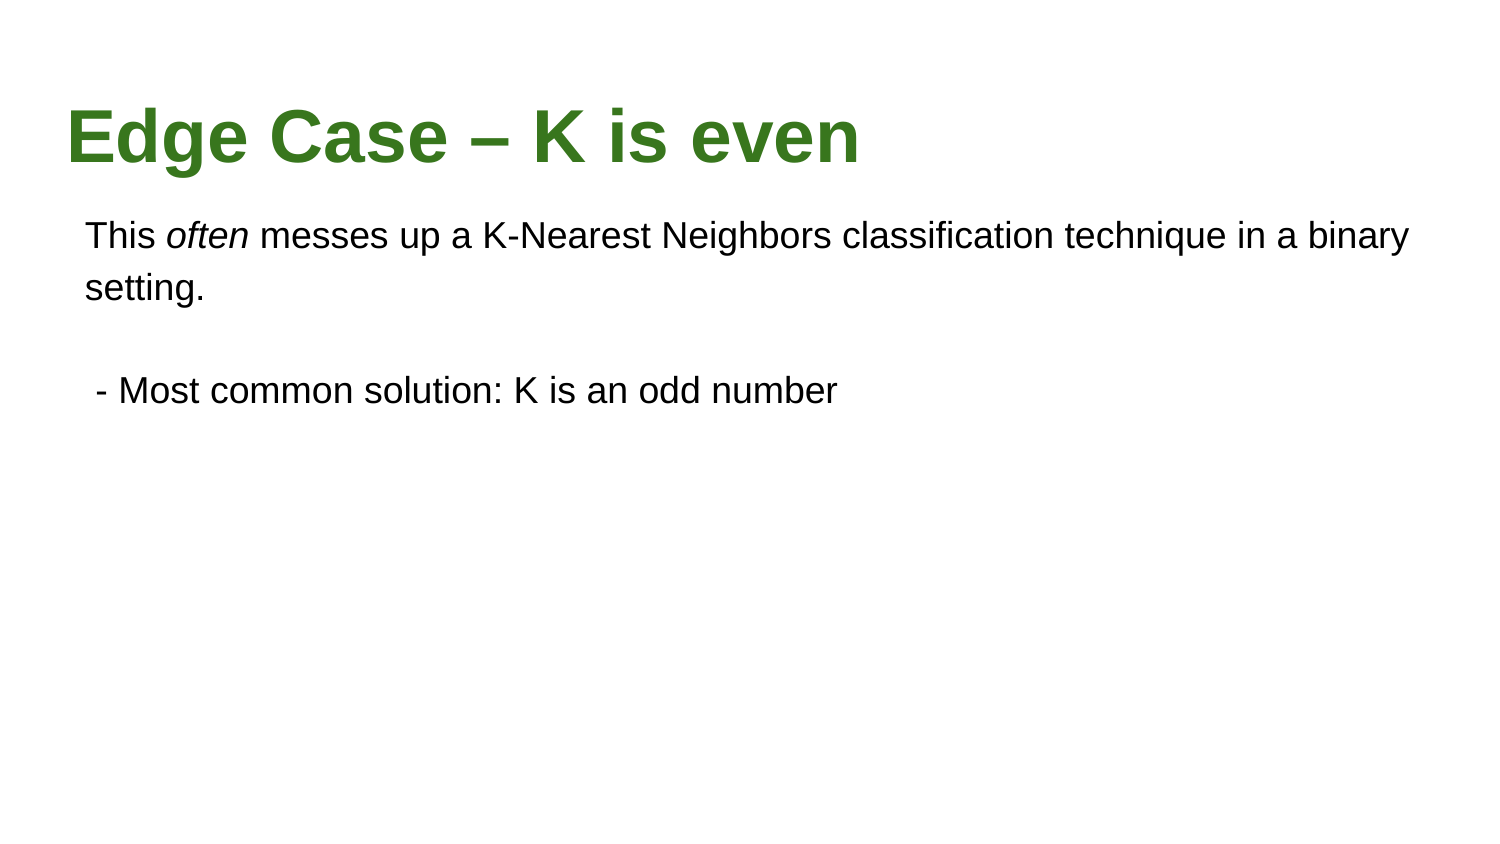

# Edge Case – K is even
This often messes up a K-Nearest Neighbors classification technique in a binary setting.

 - Most common solution: K is an odd number